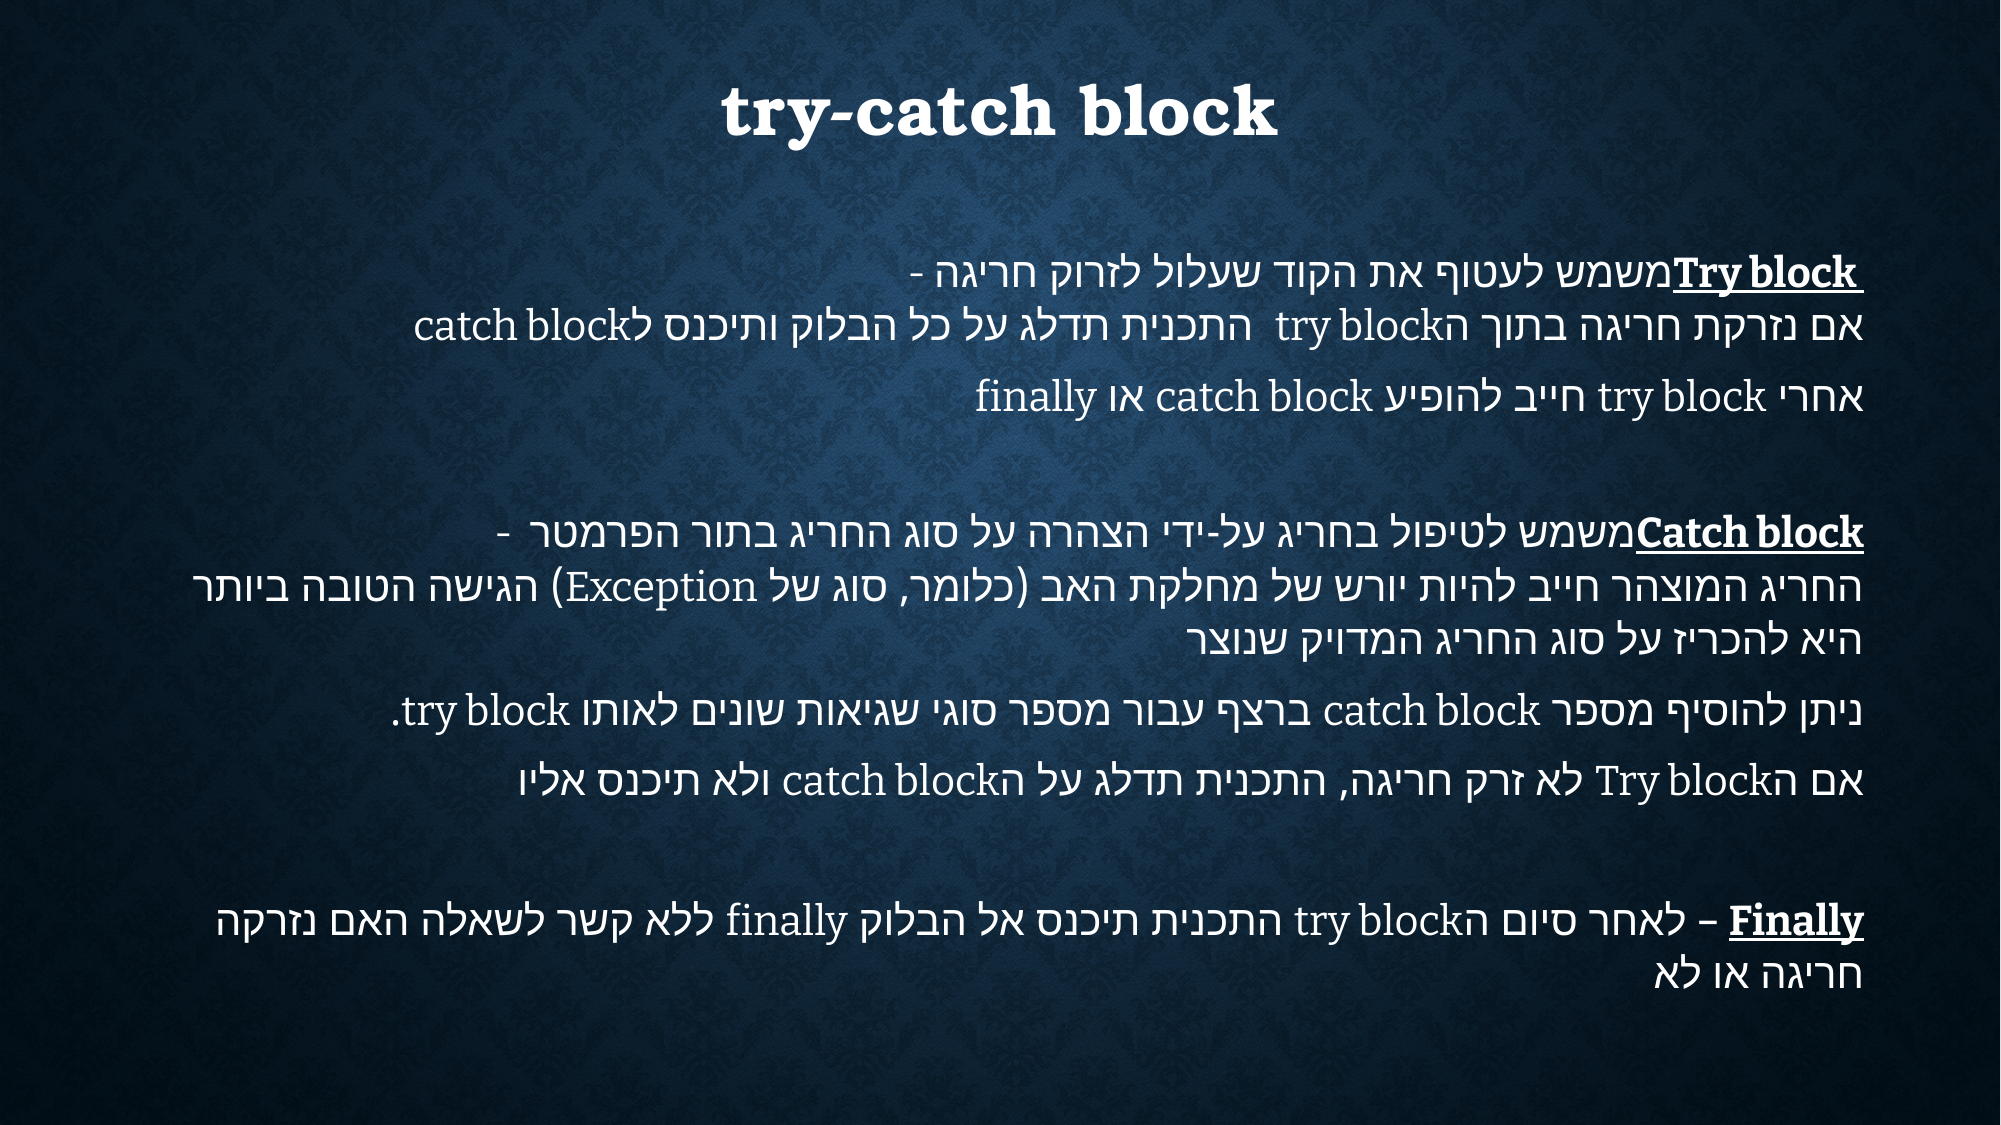

# try-catch block
 - משמש לעטוף את הקוד שעלול לזרוק חריגהTry block
אם נזרקת חריגה בתוך הtry block  התכנית תדלג על כל הבלוק ותיכנס לcatch block
אחרי try block חייב להופיע catch block או finally

 -  משמש לטיפול בחריג על-ידי הצהרה על סוג החריג בתור הפרמטרCatch block
החריג המוצהר חייב להיות יורש של מחלקת האב (כלומר, סוג של Exception) הגישה הטובה ביותר היא להכריז על סוג החריג המדויק שנוצר
ניתן להוסיף מספר catch block ברצף עבור מספר סוגי שגיאות שונים לאותו try block.
אם הTry block לא זרק חריגה, התכנית תדלג על הcatch block ולא תיכנס אליו

Finally – לאחר סיום הtry block התכנית תיכנס אל הבלוק finally ללא קשר לשאלה האם נזרקה חריגה או לא